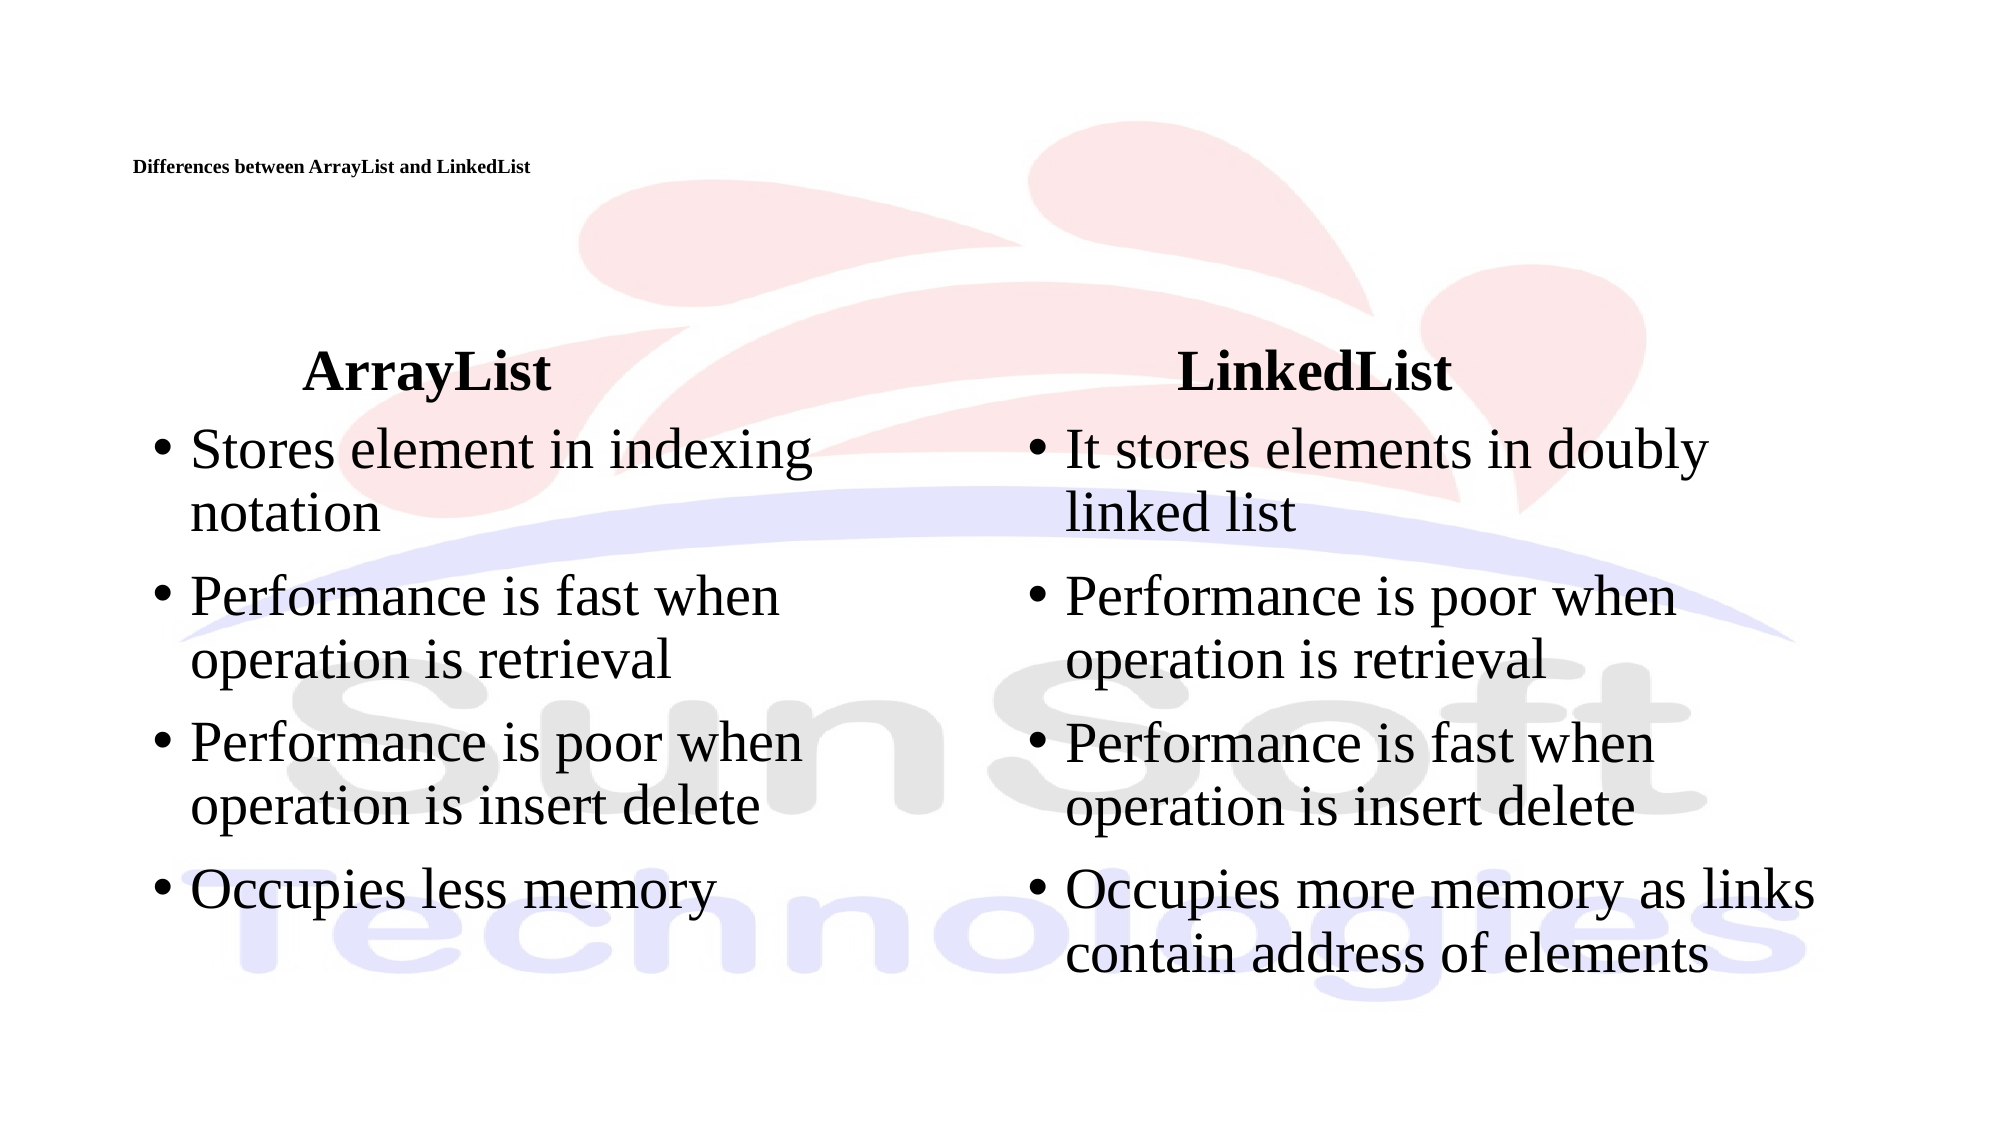

# Differences between ArrayList and LinkedList
	ArrayList
	LinkedList
Stores element in indexing notation
Performance is fast when operation is retrieval
Performance is poor when operation is insert delete
Occupies less memory
It stores elements in doubly linked list
Performance is poor when operation is retrieval
Performance is fast when operation is insert delete
Occupies more memory as links contain address of elements